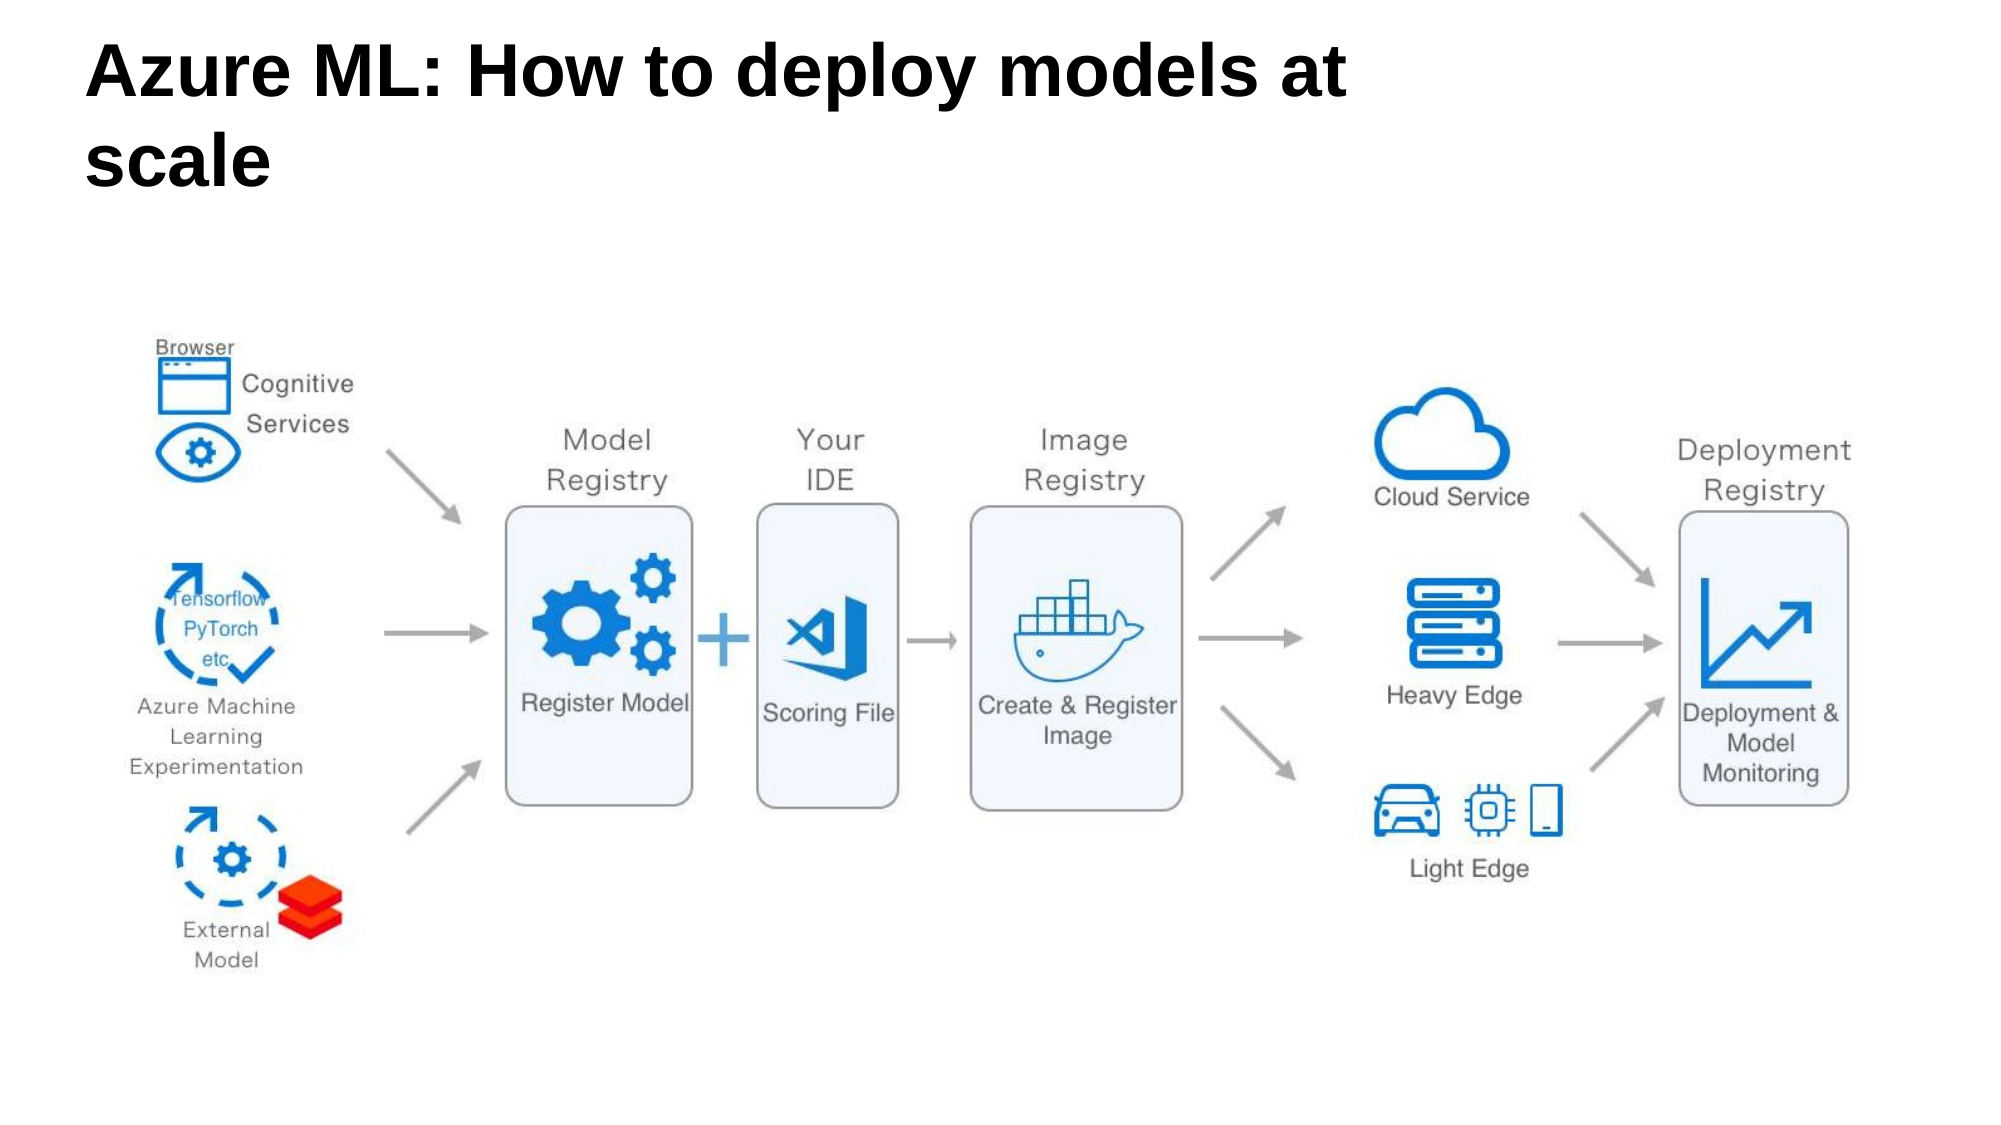

# Azure ML: How to deploy models at scale